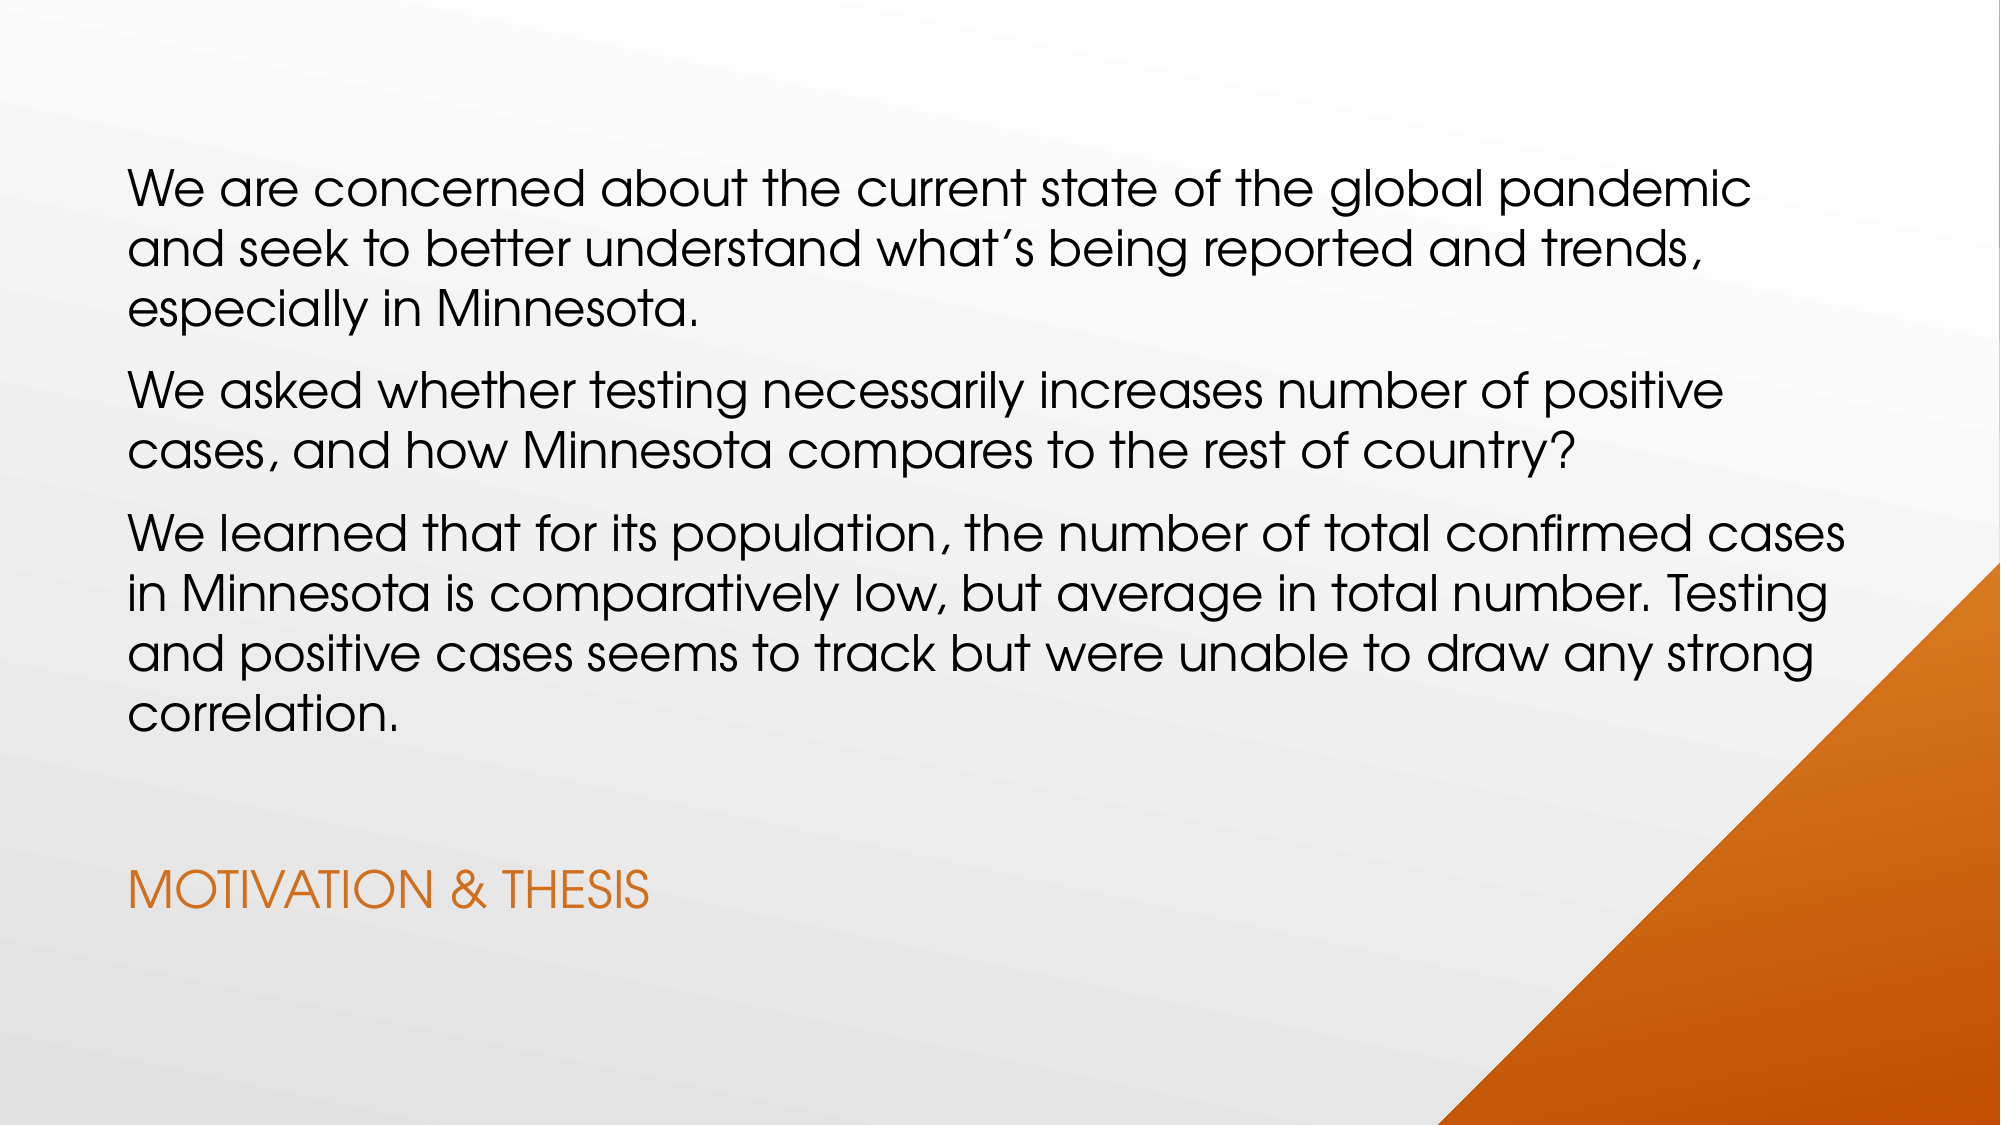

We are concerned about the current state of the global pandemic and seek to better understand what’s being reported and trends, especially in Minnesota.
We asked whether testing necessarily increases number of positive cases, and how Minnesota compares to the rest of country?
We learned that for its population, the number of total confirmed cases in Minnesota is comparatively low, but average in total number. Testing and positive cases seems to track but were unable to draw any strong correlation.

# Motivation & Thesis